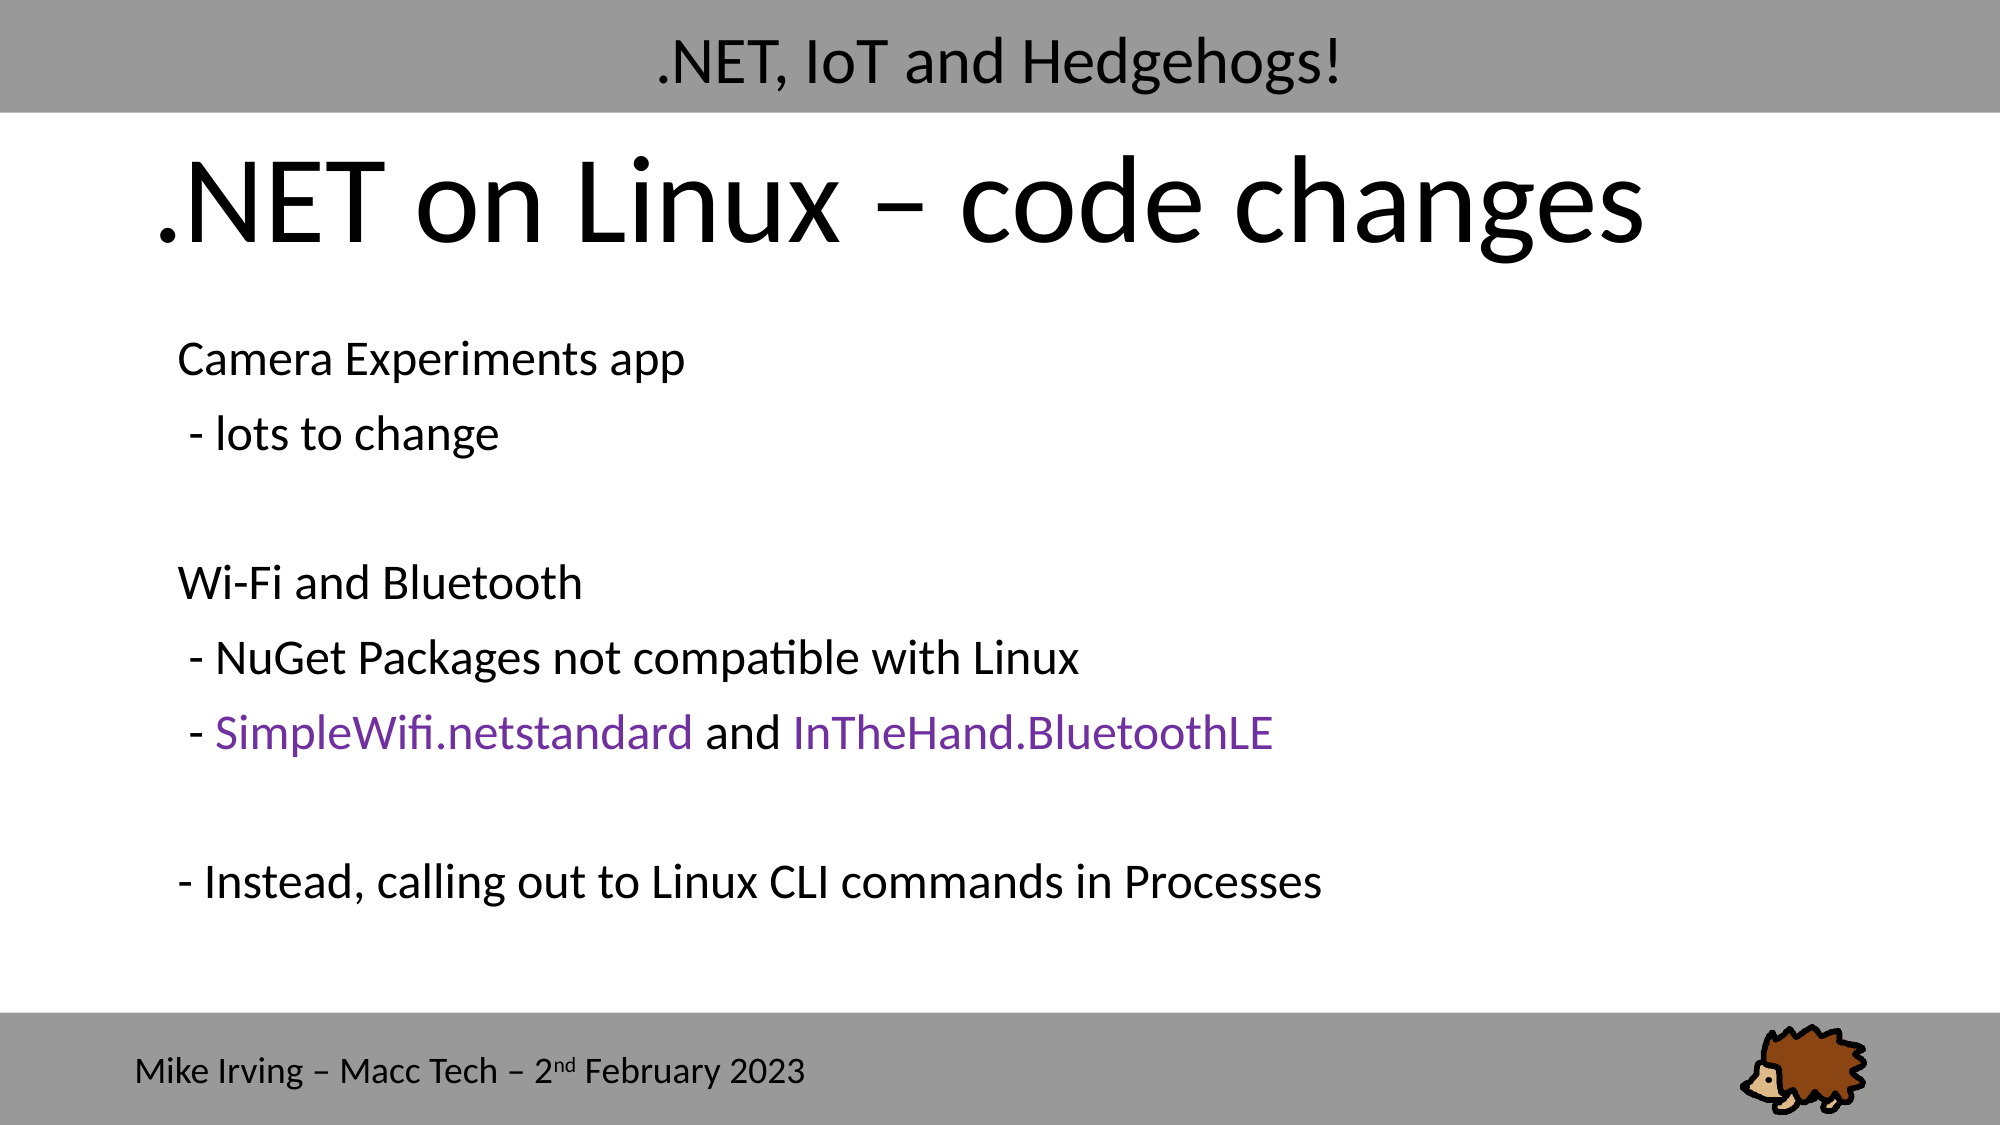

.NET on Linux – code changes

Camera Experiments app
 - lots to change

Wi-Fi and Bluetooth
 - NuGet Packages not compatible with Linux
 - SimpleWifi.netstandard and InTheHand.BluetoothLE

- Instead, calling out to Linux CLI commands in Processes